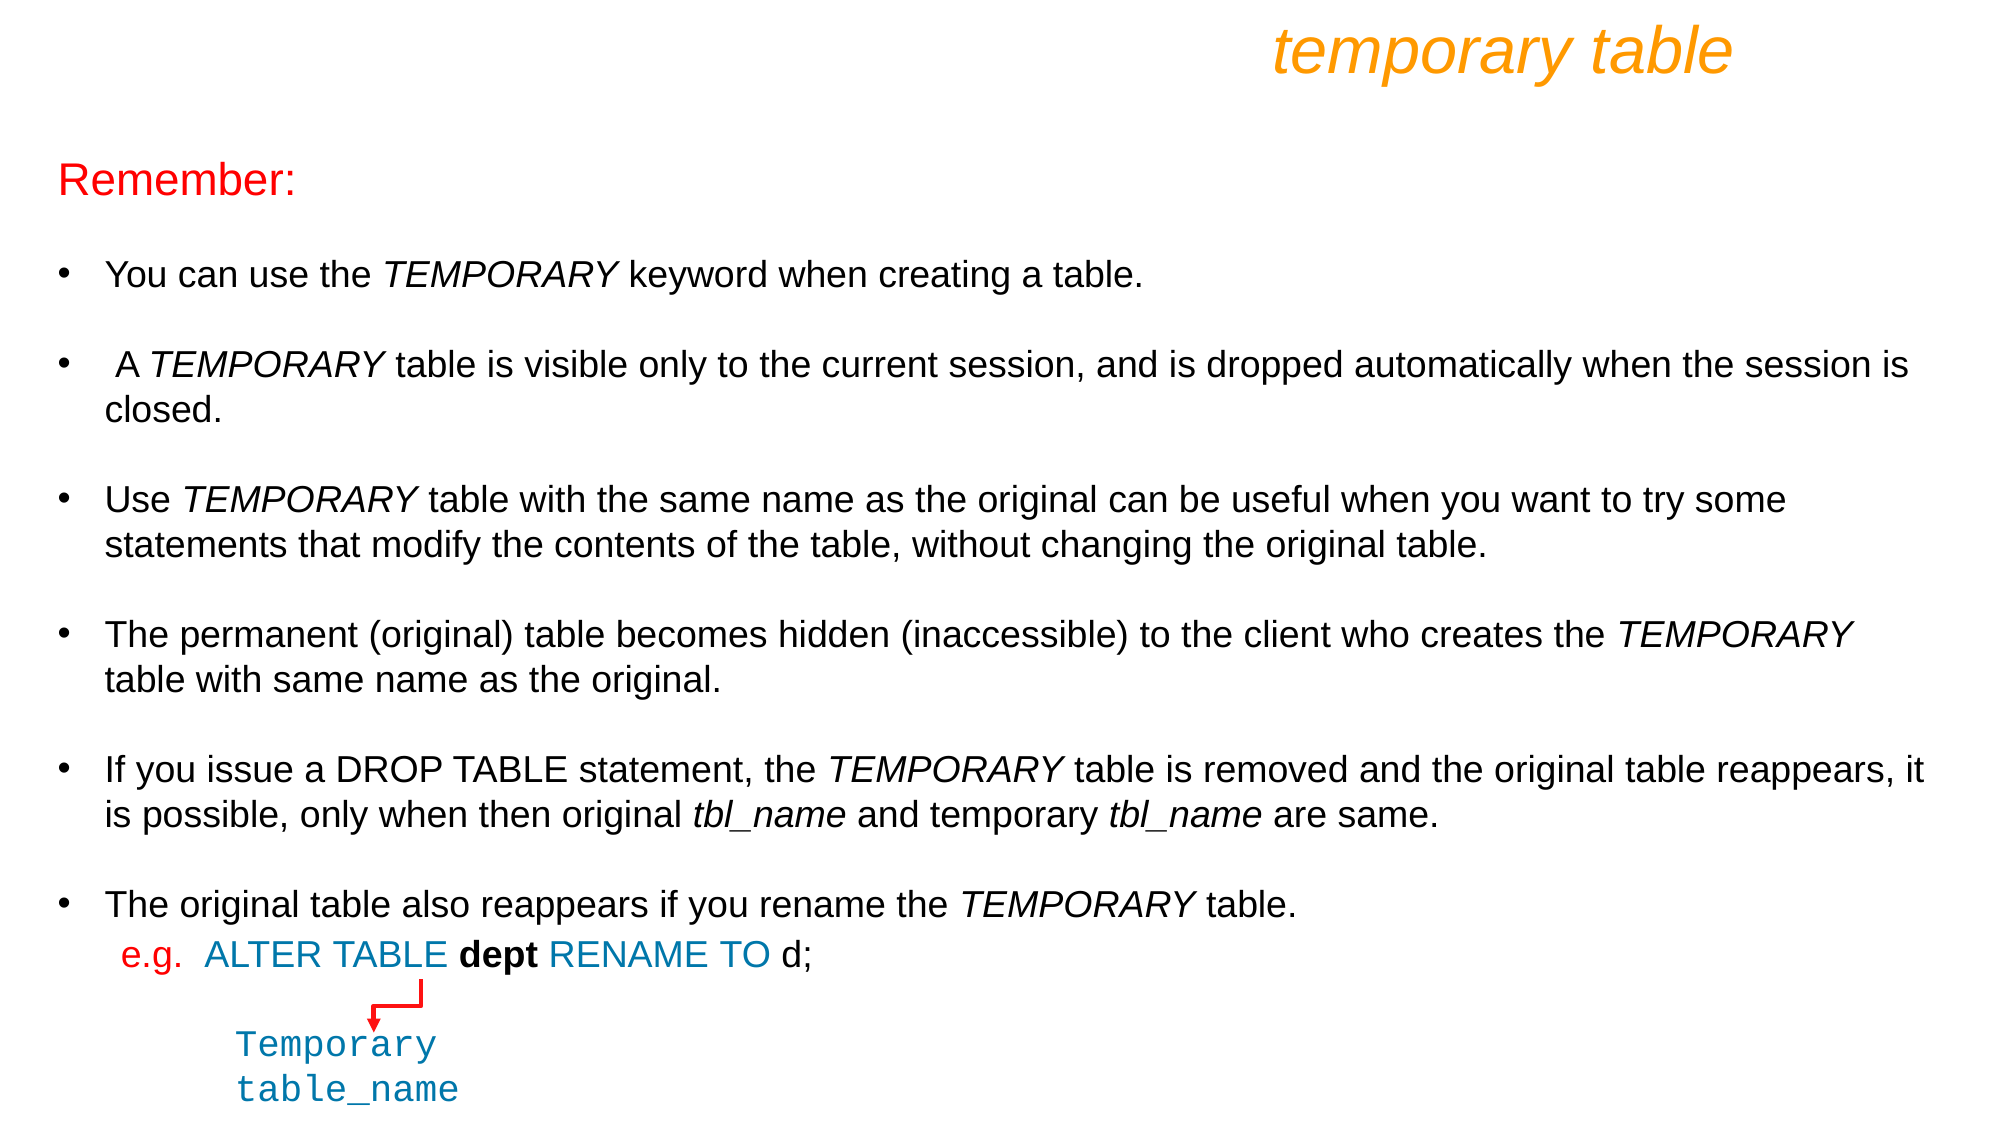

temporary table
Remember:

You can use the TEMPORARY keyword when creating a table.

 A TEMPORARY table is visible only to the current session, and is dropped automatically when the session is closed.

Use TEMPORARY table with the same name as the original can be useful when you want to try some statements that modify the contents of the table, without changing the original table.

The permanent (original) table becomes hidden (inaccessible) to the client who creates the TEMPORARY table with same name as the original.

If you issue a DROP TABLE statement, the TEMPORARY table is removed and the original table reappears, it is possible, only when then original tbl_name and temporary tbl_name are same.

The original table also reappears if you rename the TEMPORARY table.

      e.g.  ALTER TABLE dept RENAME TO d;
Temporary table_name